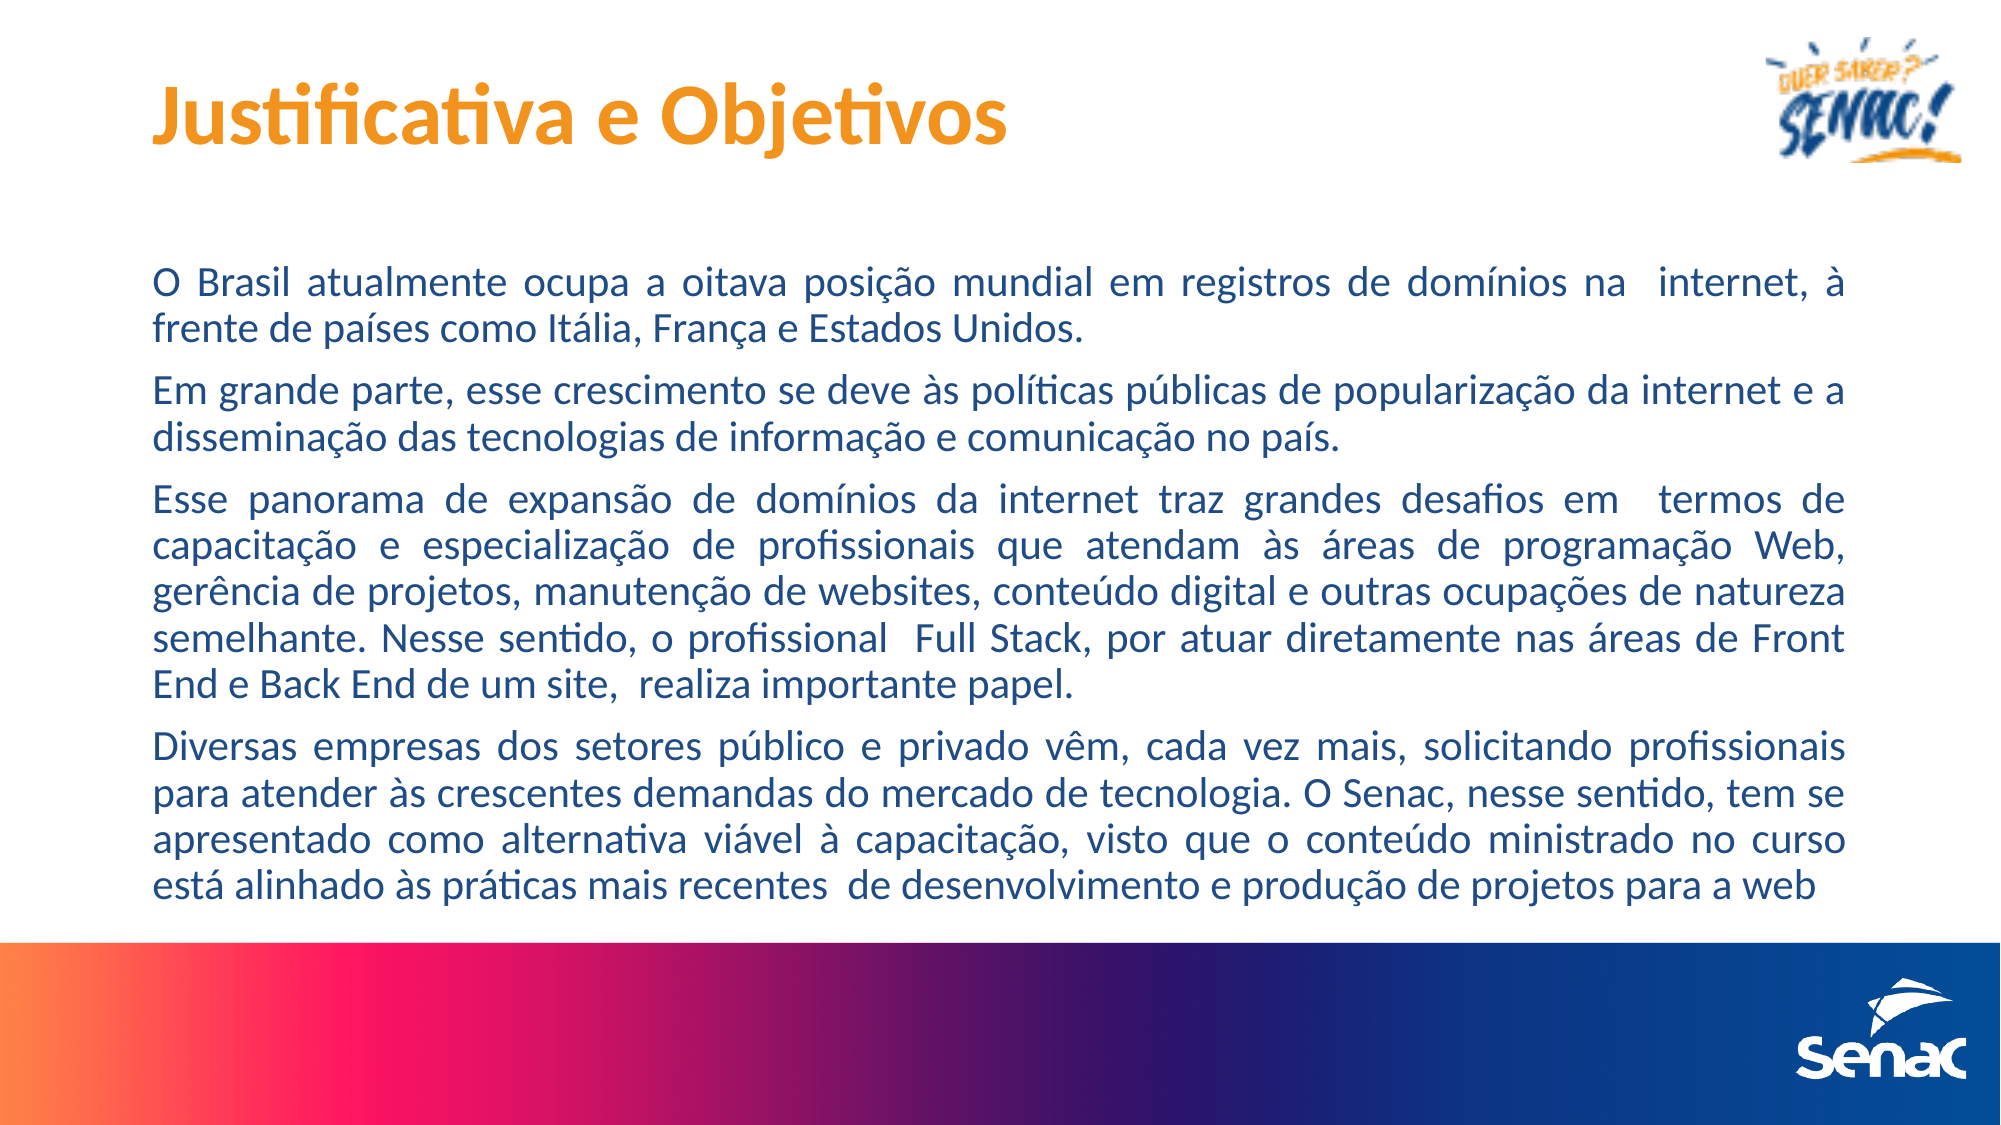

# Justificativa e Objetivos
O Brasil atualmente ocupa a oitava posição mundial em registros de domínios na  internet, à frente de países como Itália, França e Estados Unidos.
Em grande parte, esse crescimento se deve às políticas públicas de popularização da internet e a disseminação das tecnologias de informação e comunicação no país.
Esse panorama de expansão de domínios da internet traz grandes desafios em  termos de capacitação e especialização de profissionais que atendam às áreas de programação Web, gerência de projetos, manutenção de websites, conteúdo digital e outras ocupações de natureza semelhante. Nesse sentido, o profissional  Full Stack, por atuar diretamente nas áreas de Front End e Back End de um site,  realiza importante papel.
Diversas empresas dos setores público e privado vêm, cada vez mais, solicitando profissionais para atender às crescentes demandas do mercado de tecnologia. O Senac, nesse sentido, tem se apresentado como alternativa viável à capacitação, visto que o conteúdo ministrado no curso está alinhado às práticas mais recentes  de desenvolvimento e produção de projetos para a web